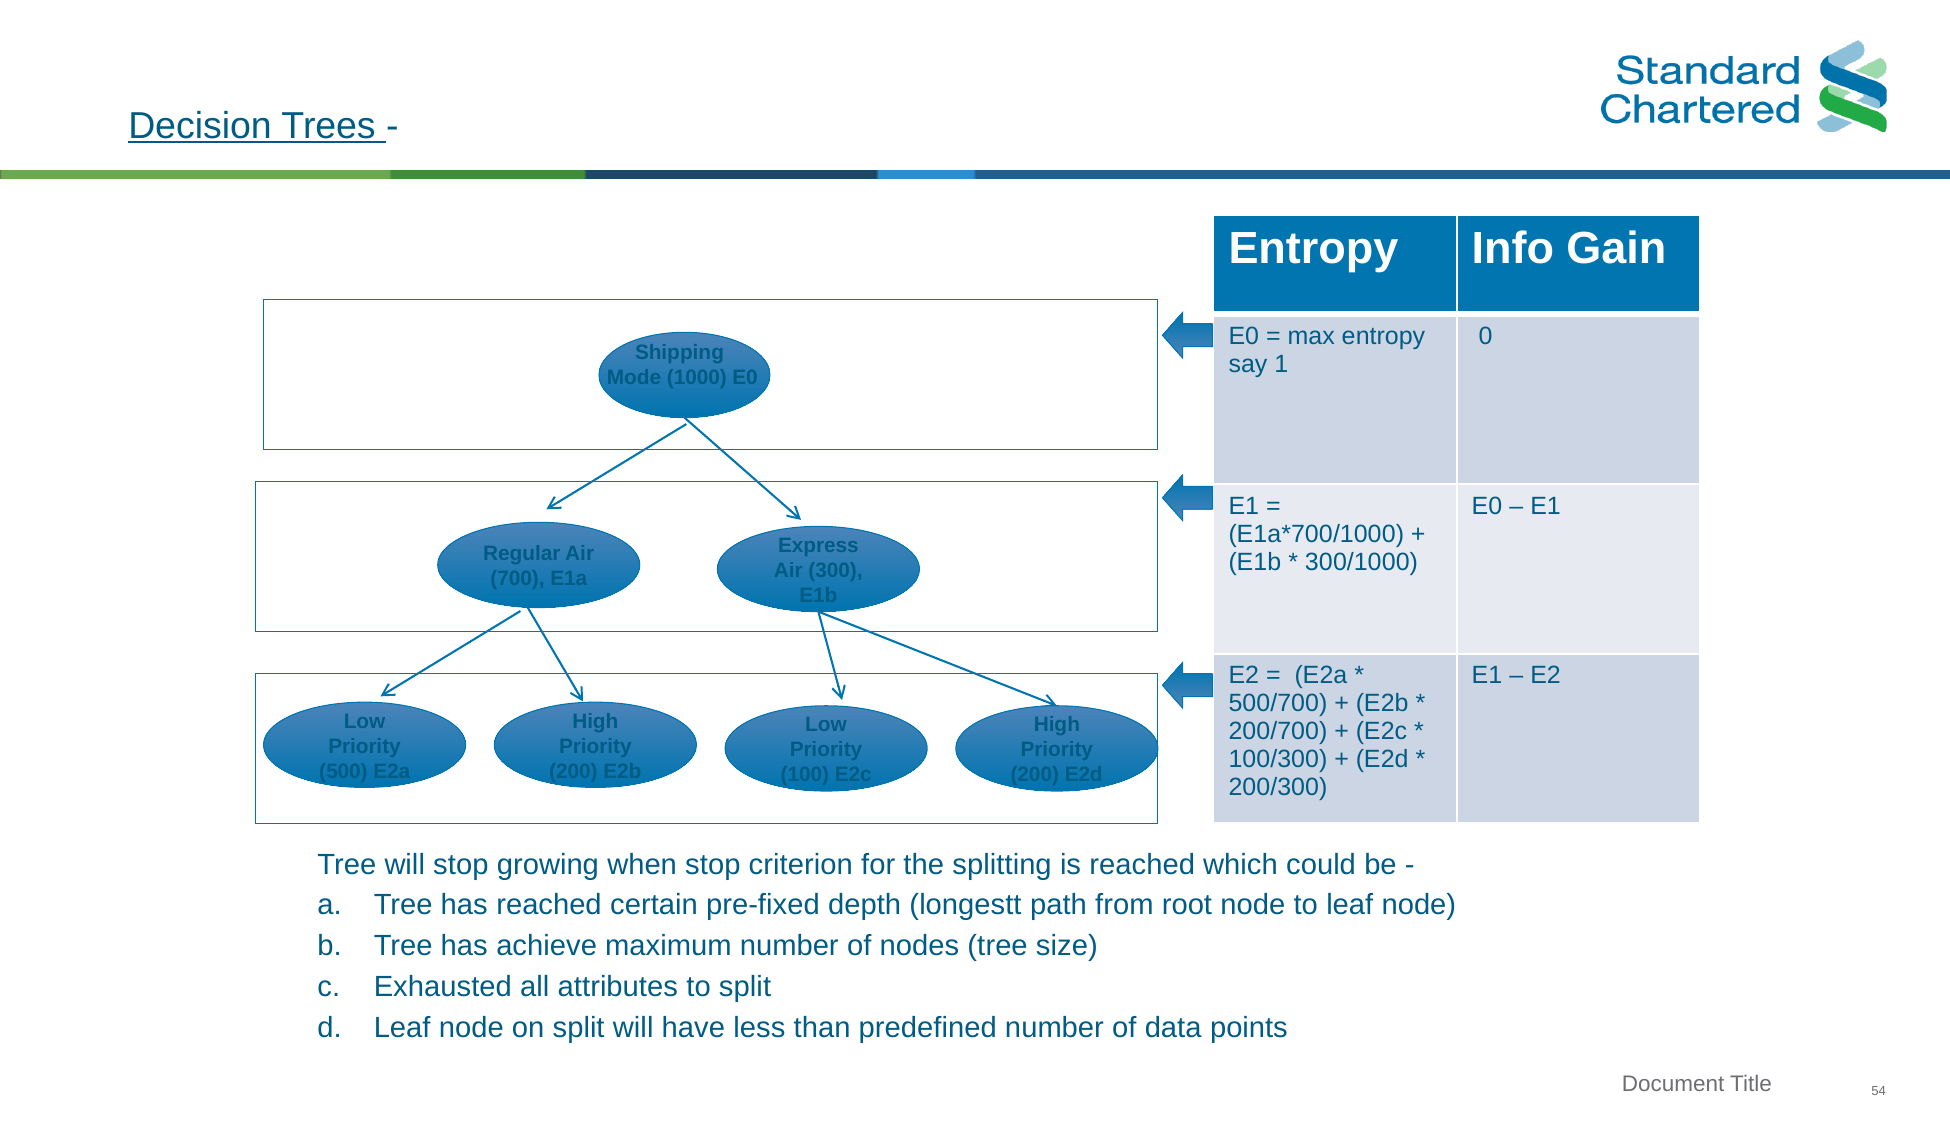

Decision Trees -
| Entropy | Info Gain |
| --- | --- |
| E0 = max entropy say 1 | 0 |
| E1 = (E1a\*700/1000) + (E1b \* 300/1000) | E0 – E1 |
| E2 = (E2a \* 500/700) + (E2b \* 200/700) + (E2c \* 100/300) + (E2d \* 200/300) | E1 – E2 |

Shipping
Mode (1000) E0

Regular Air (700), E1a
Express Air (300), E1b

Low Priority (500) E2a
High Priority (200) E2b
Low Priority (100) E2c
High Priority (200) E2d

Tree will stop growing when stop criterion for the splitting is reached which could be -
Tree has reached certain pre-fixed depth (longestt path from root node to leaf node)
Tree has achieve maximum number of nodes (tree size)
Exhausted all attributes to split
Leaf node on split will have less than predefined number of data points